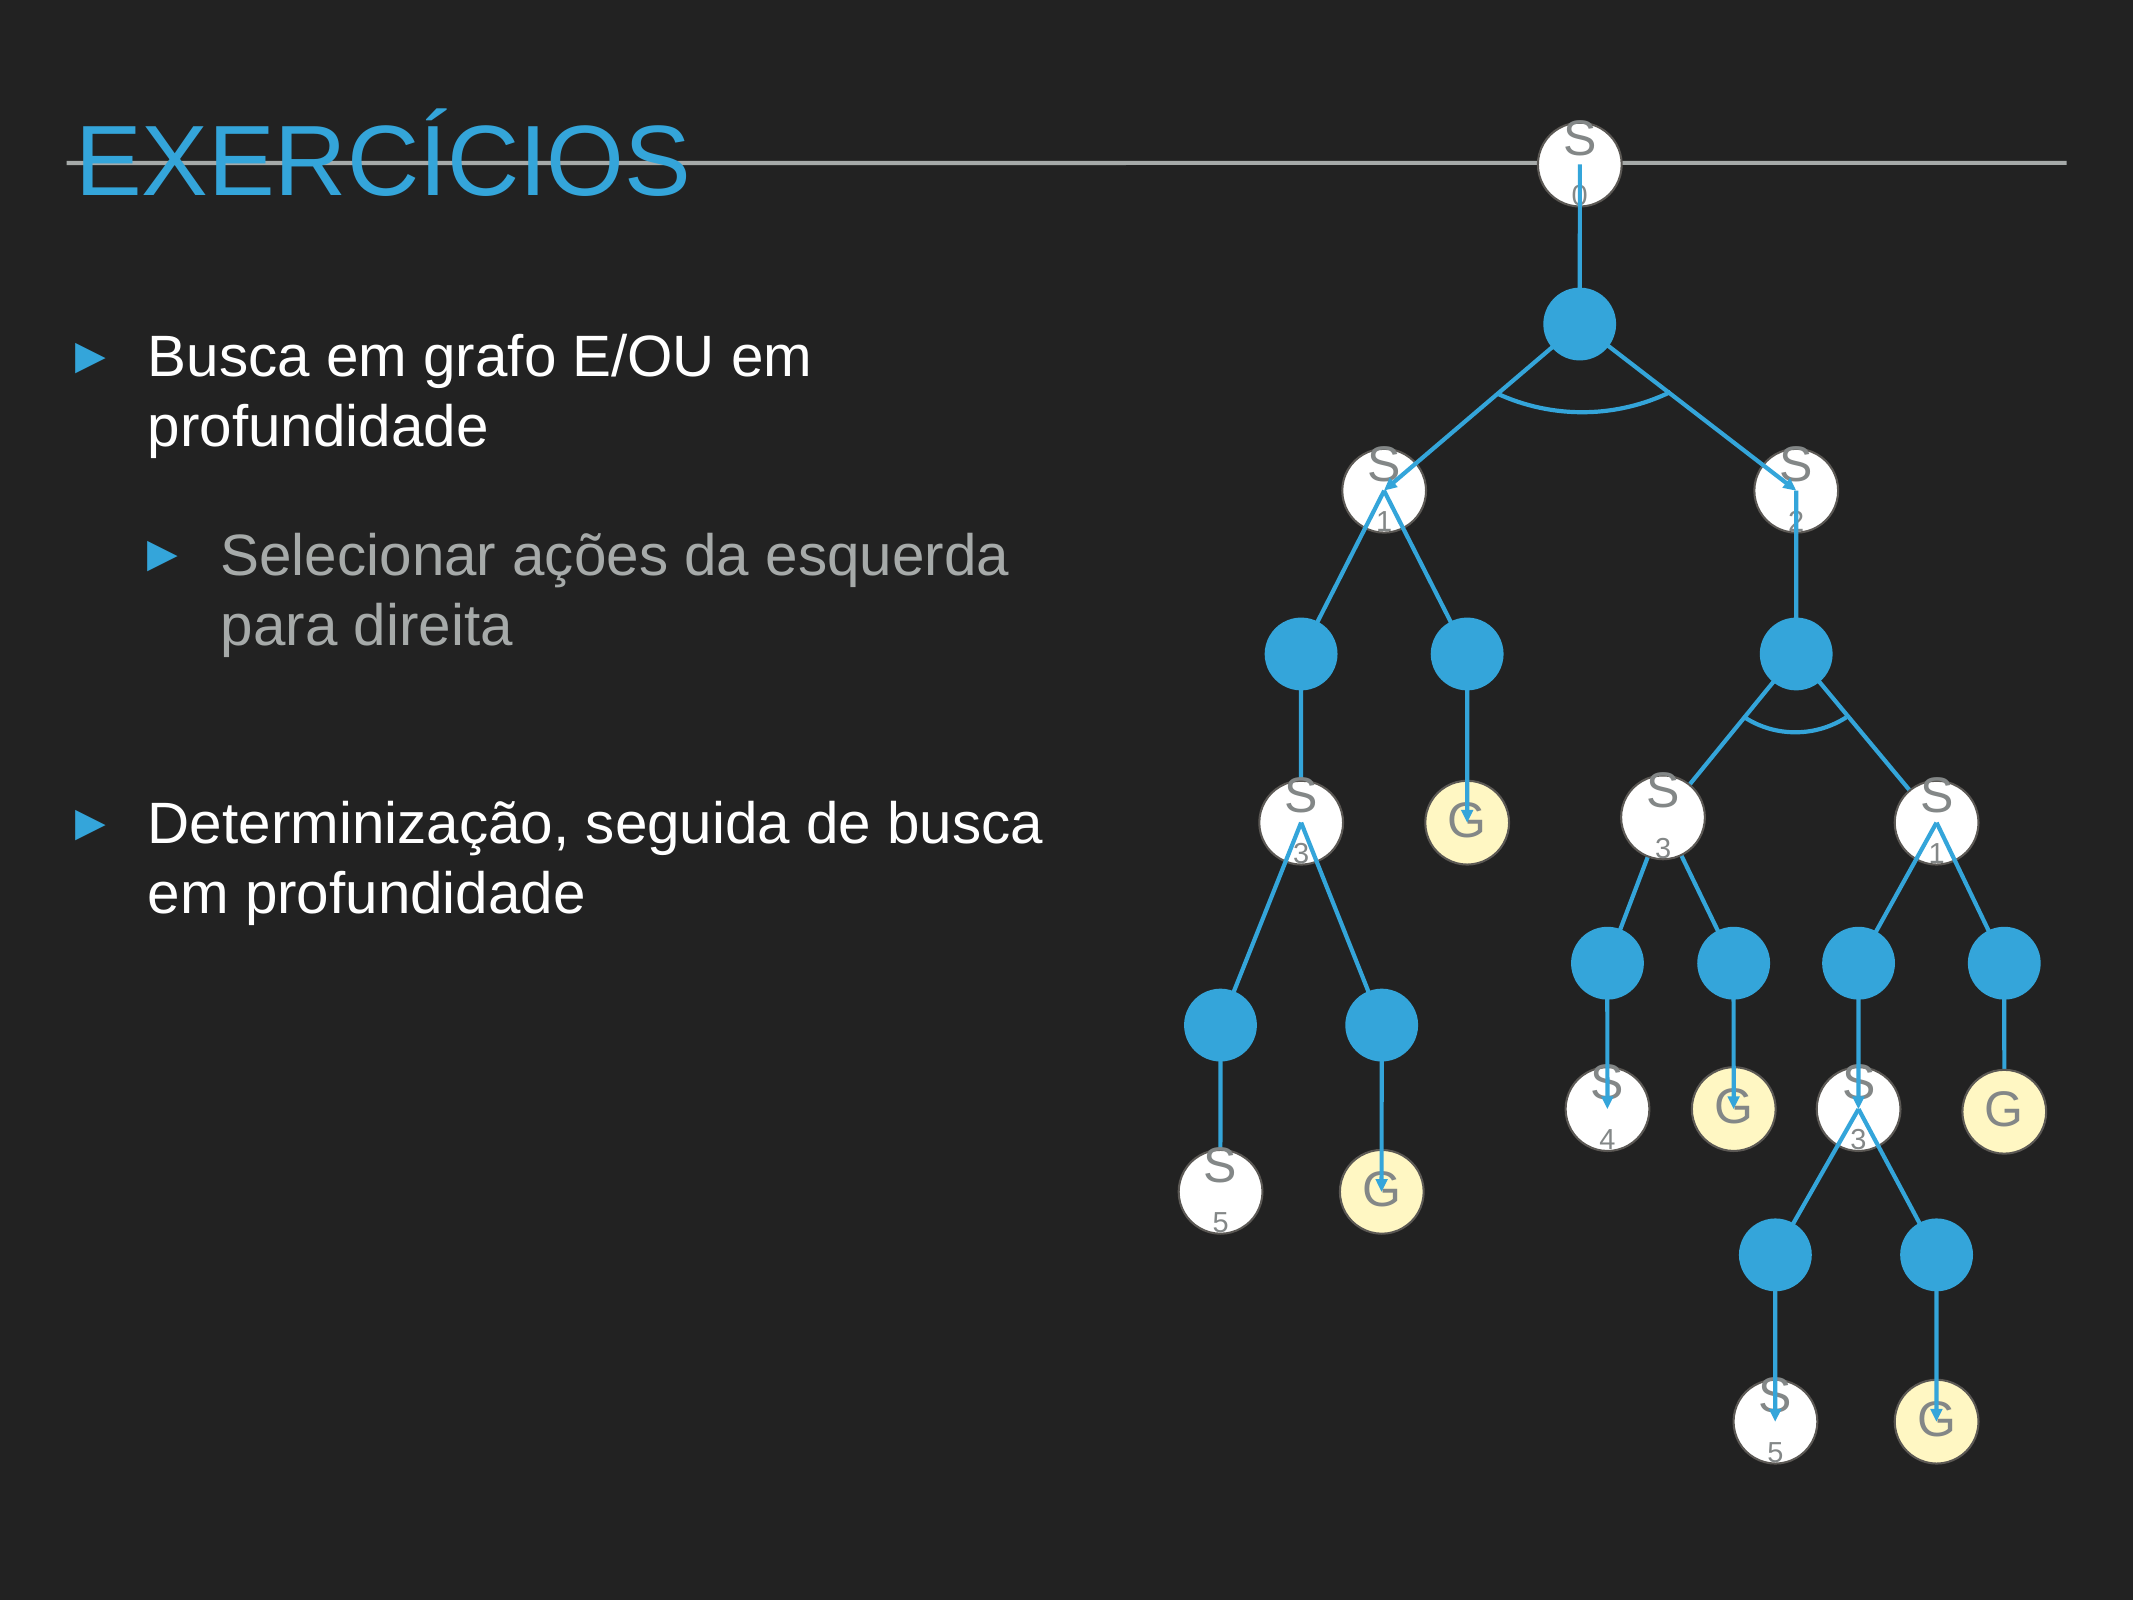

Exercícios
s0

Busca em grafo E/OU em profundidade
Selecionar ações da esquerda para direita

Determinização, seguida de busca em profundidade

s1
s2

s3
s3
G
s1

S4
G
s3
G

S5
G

S5
G